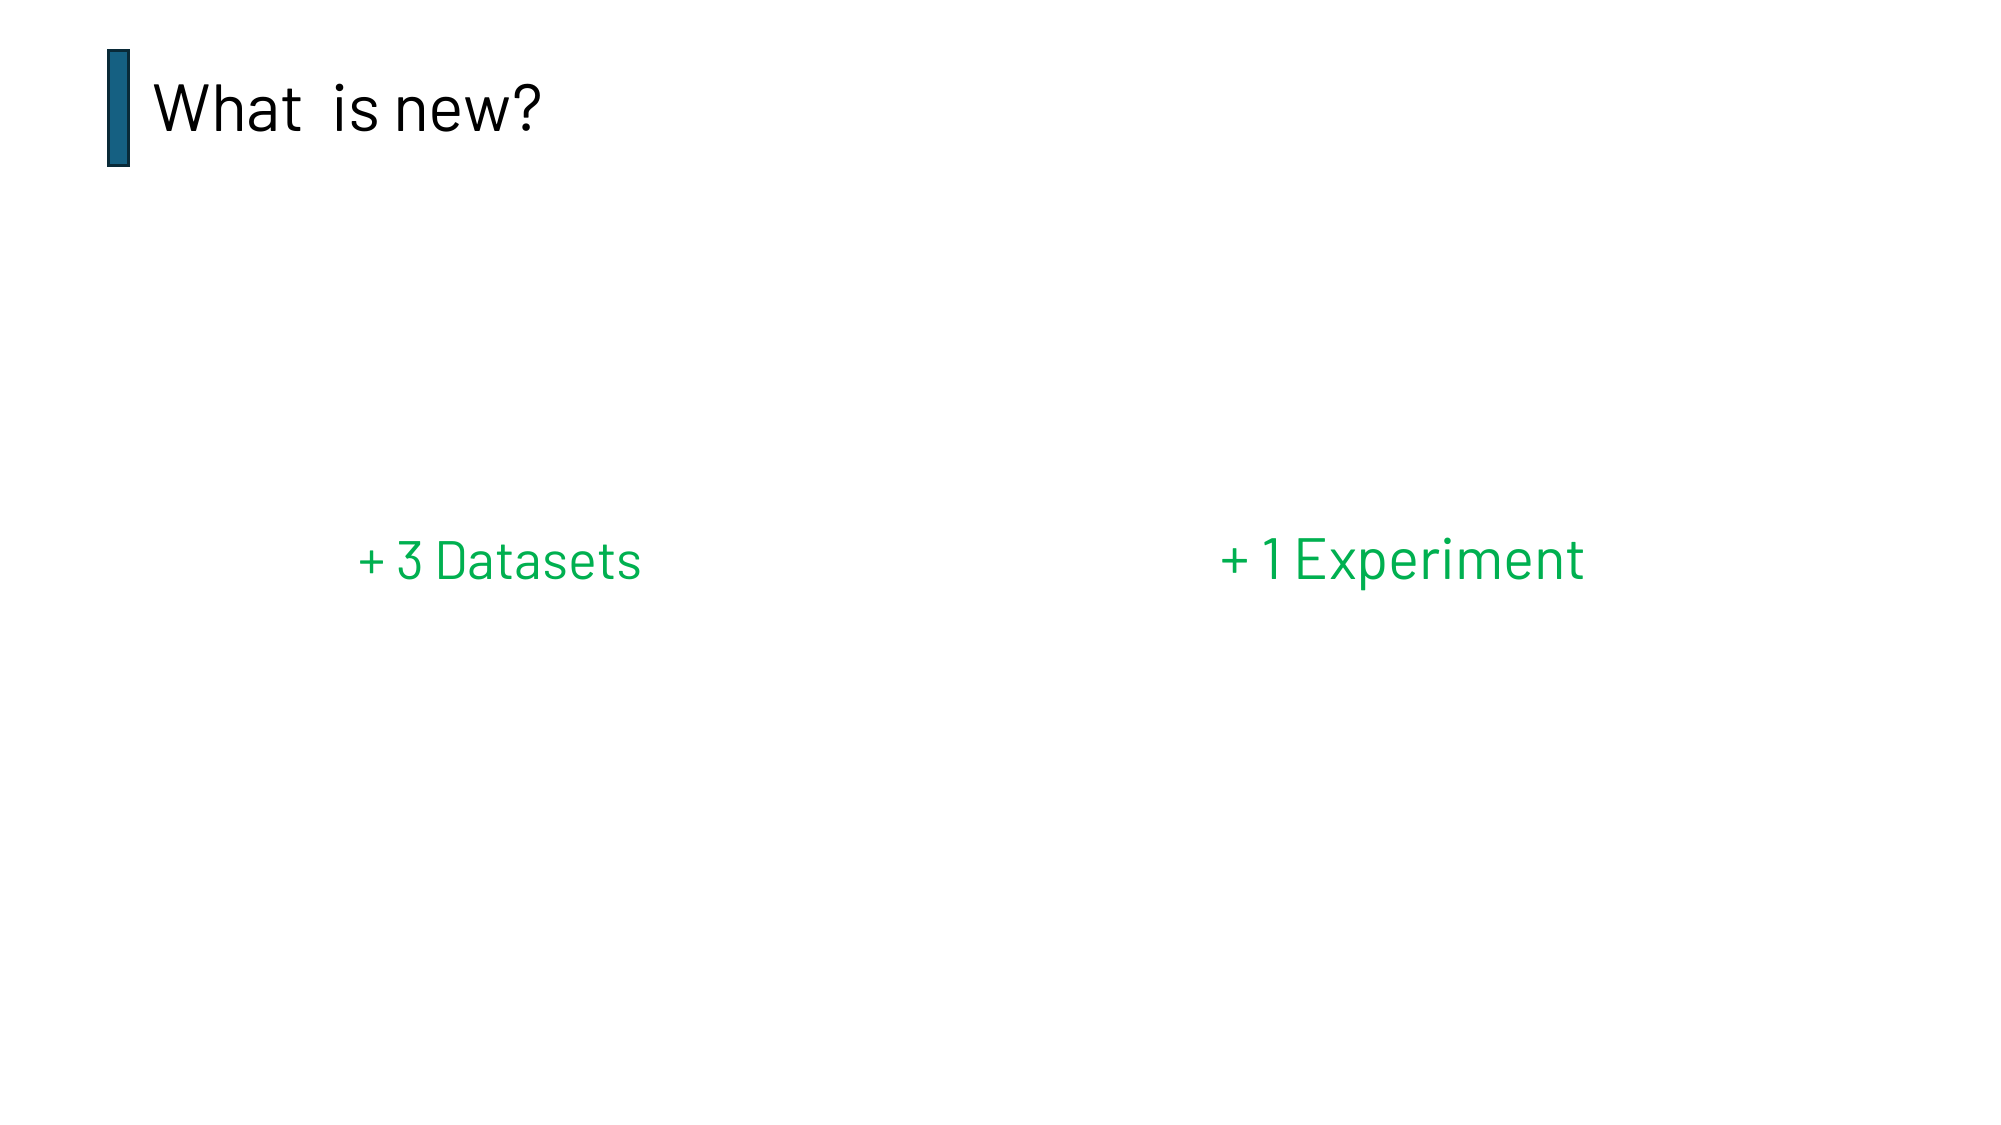

# What  is new?

 + 1 Experiment
+ 3 Datasets